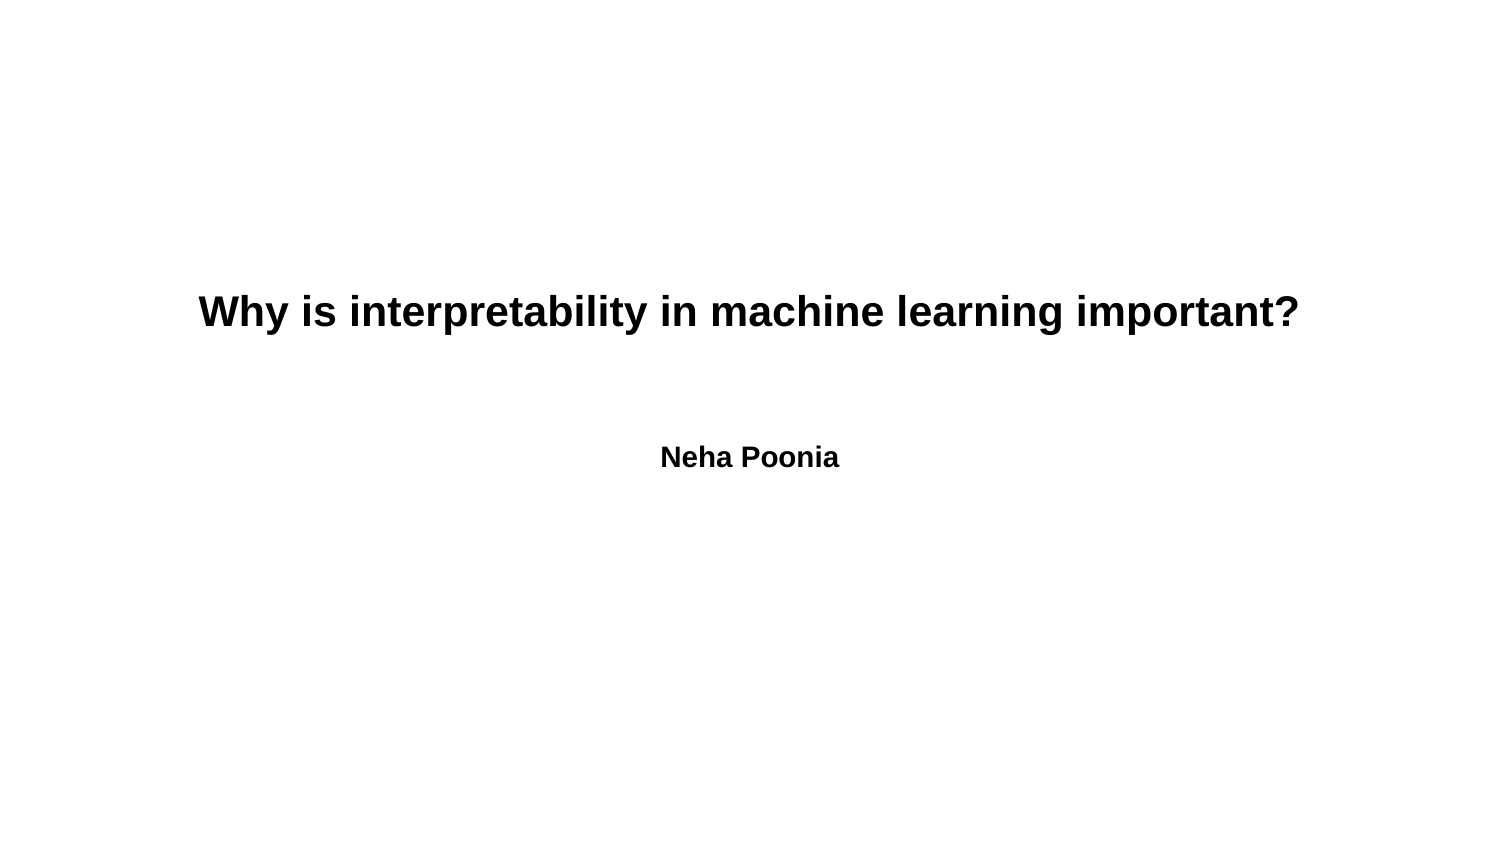

# Why is interpretability in machine learning important?

Neha Poonia